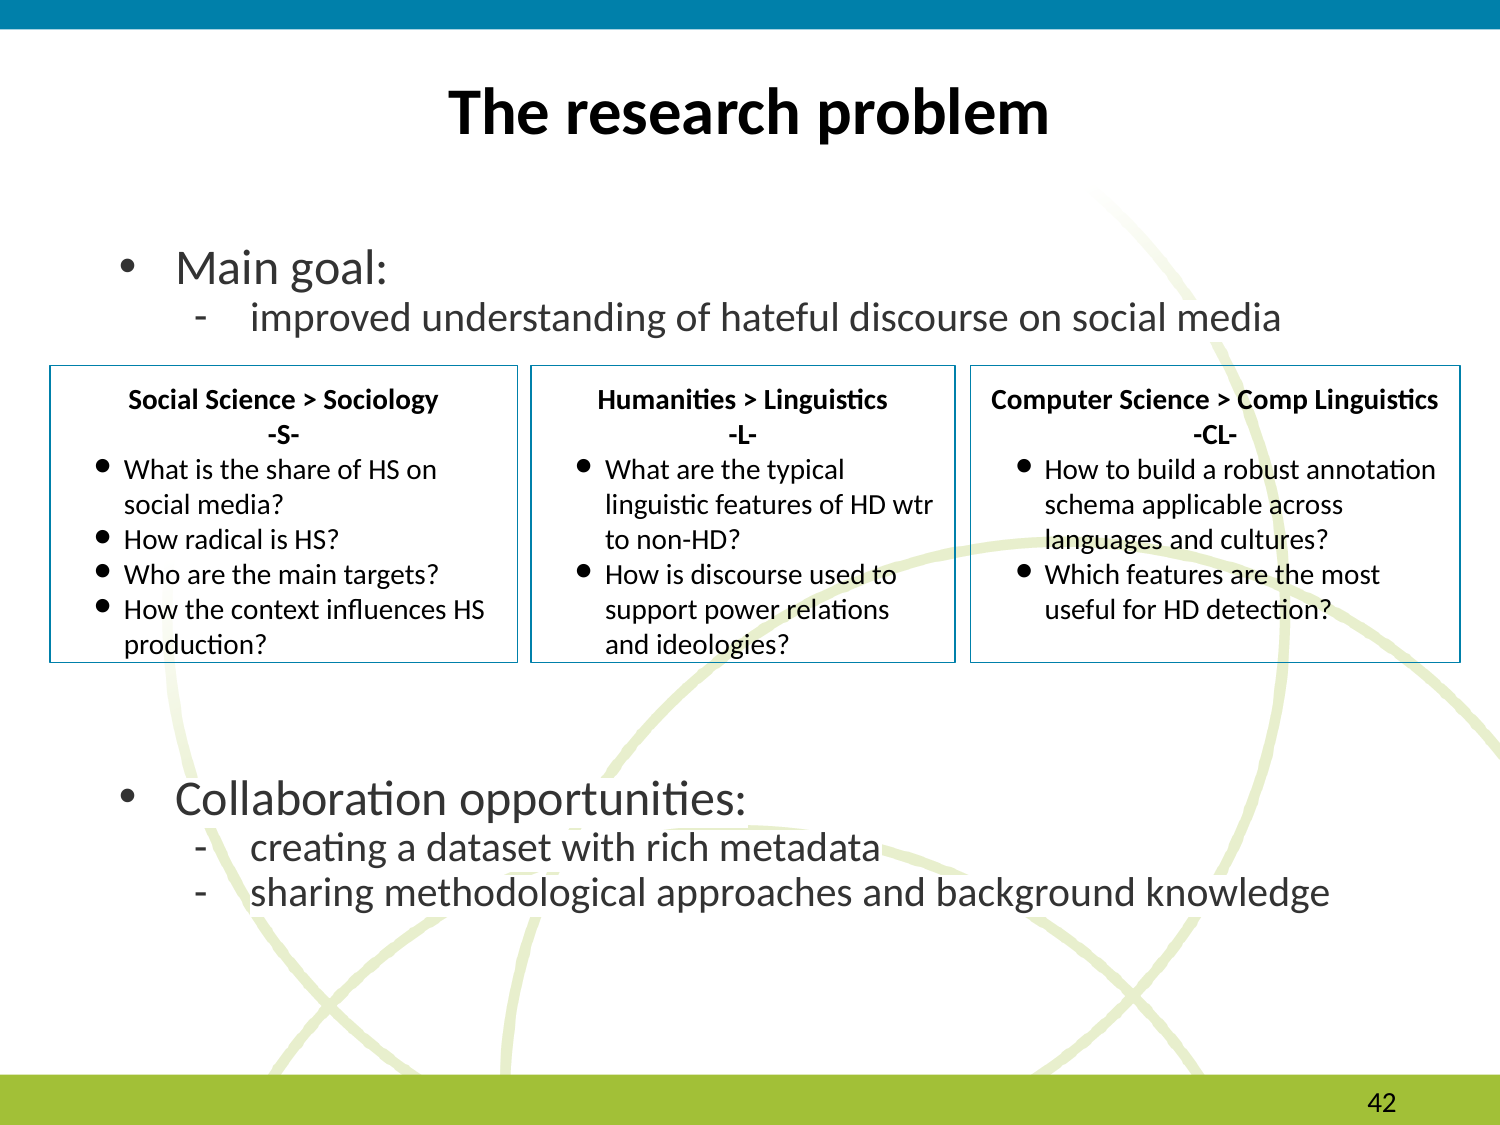

# The research problem

Main goal:
improved understanding of hateful discourse on social media

Collaboration opportunities:
creating a dataset with rich metadata
sharing methodological approaches and background knowledge
Social Science > Sociology
-S-
What is the share of HS on social media?
How radical is HS?
Who are the main targets?
How the context influences HS production?
Humanities > Linguistics
-L-
What are the typical linguistic features of HD wtr to non-HD?
How is discourse used to support power relations and ideologies?
Computer Science > Comp Linguistics
-CL-
How to build a robust annotation schema applicable across languages and cultures?
Which features are the most useful for HD detection?

42